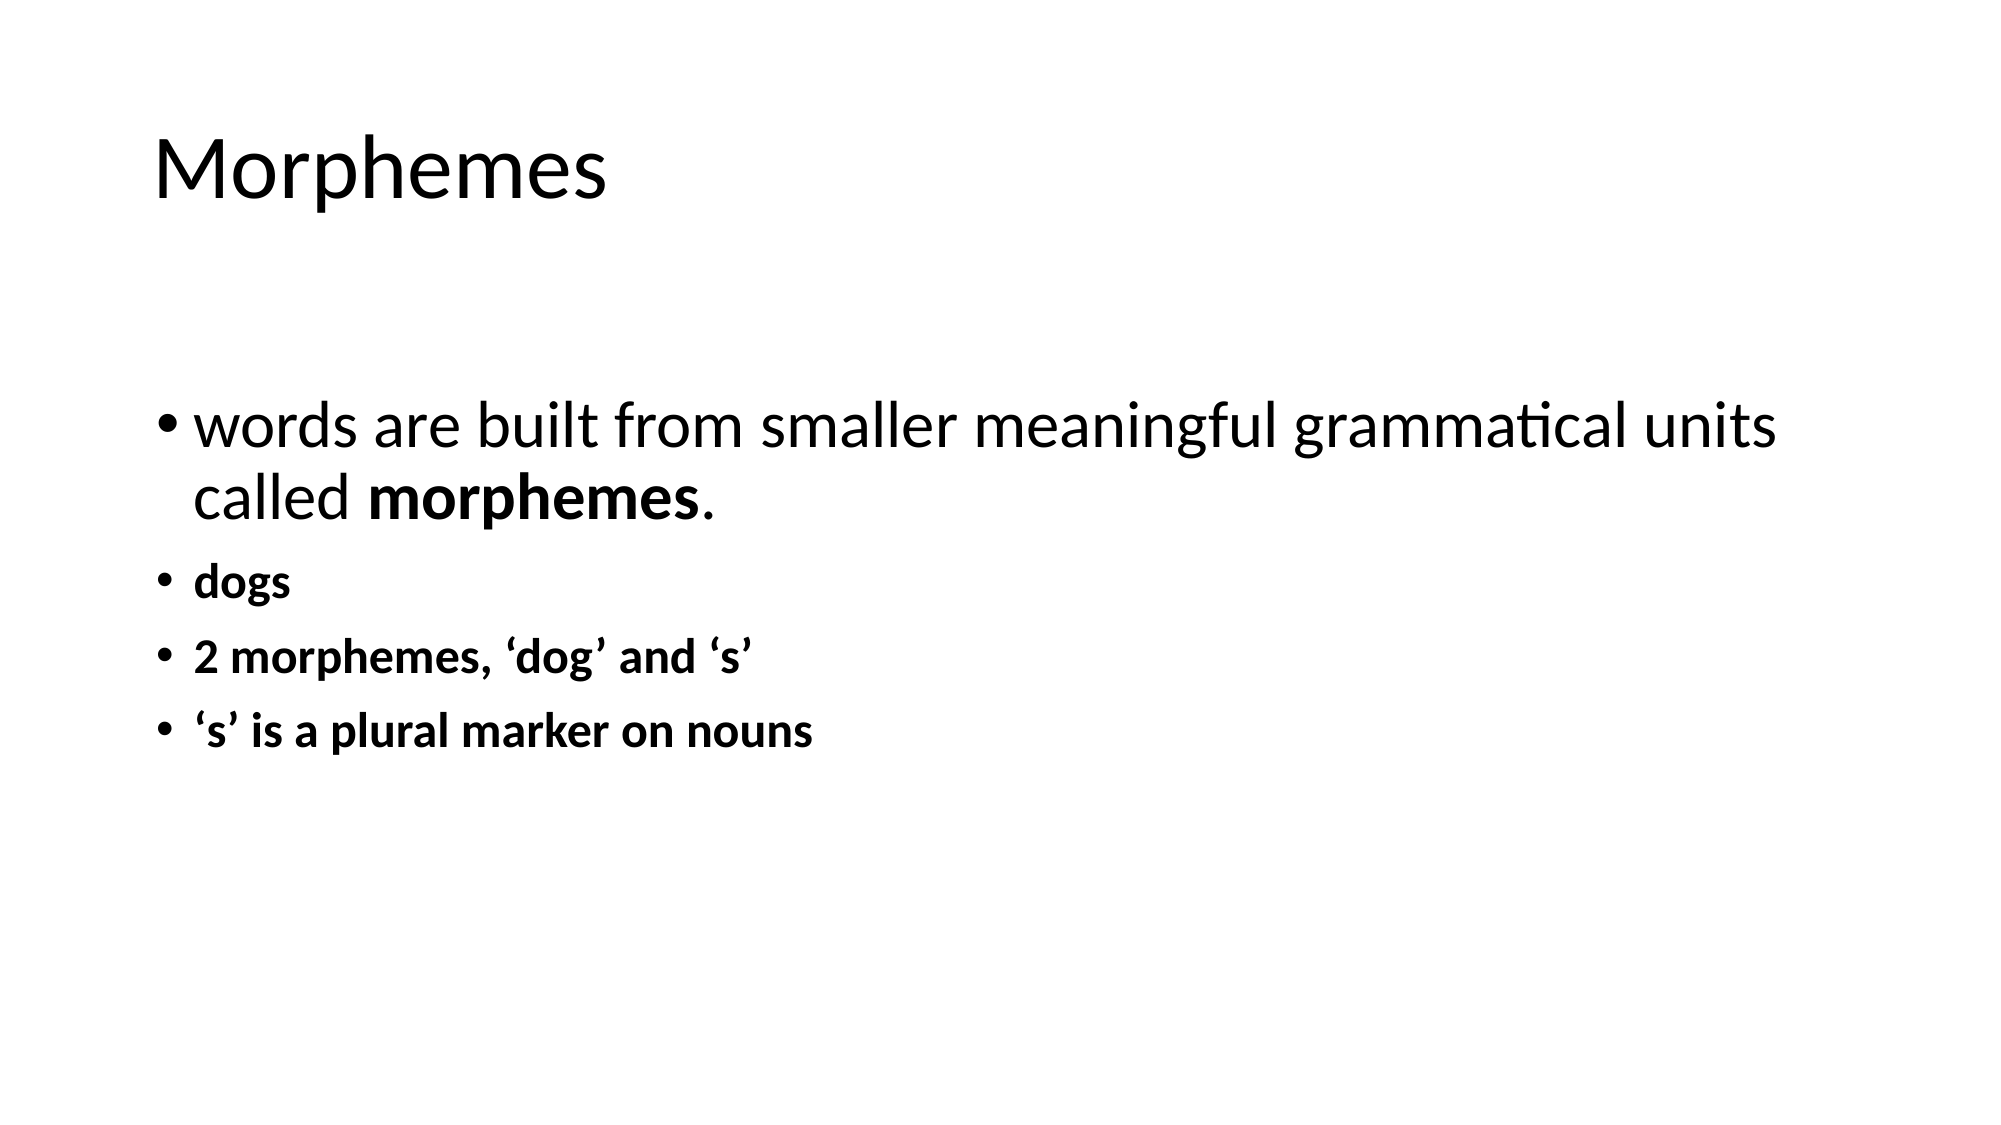

# Morphemes
words are built from smaller meaningful grammatical units called morphemes.
dogs
2 morphemes, ‘dog’ and ‘s’
‘s’ is a plural marker on nouns